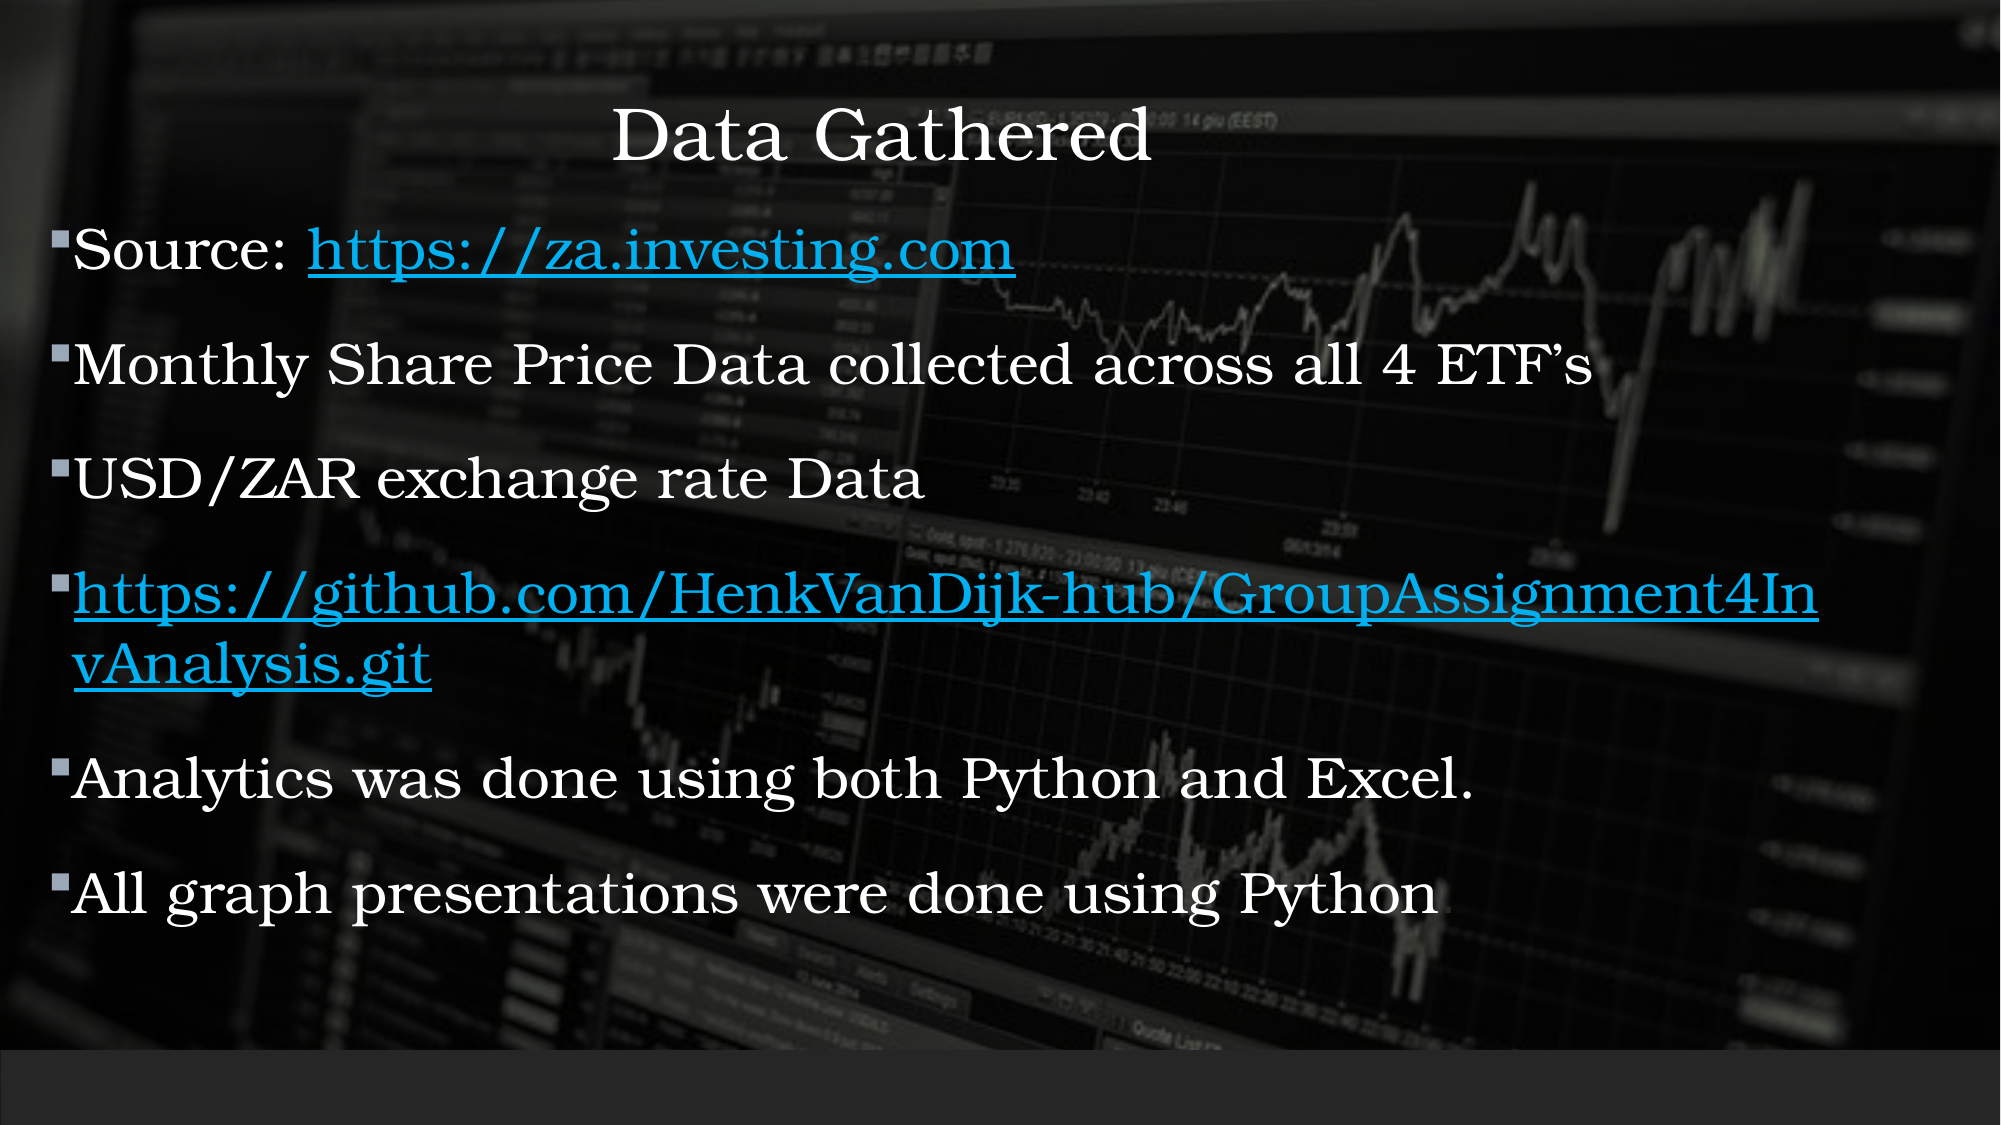

Data Gathered
Source: https://za.investing.com
Monthly Share Price Data collected across all 4 ETF’s
USD/ZAR exchange rate Data
https://github.com/HenkVanDijk-hub/GroupAssignment4InvAnalysis.git
Analytics was done using both Python and Excel.
All graph presentations were done using Python.